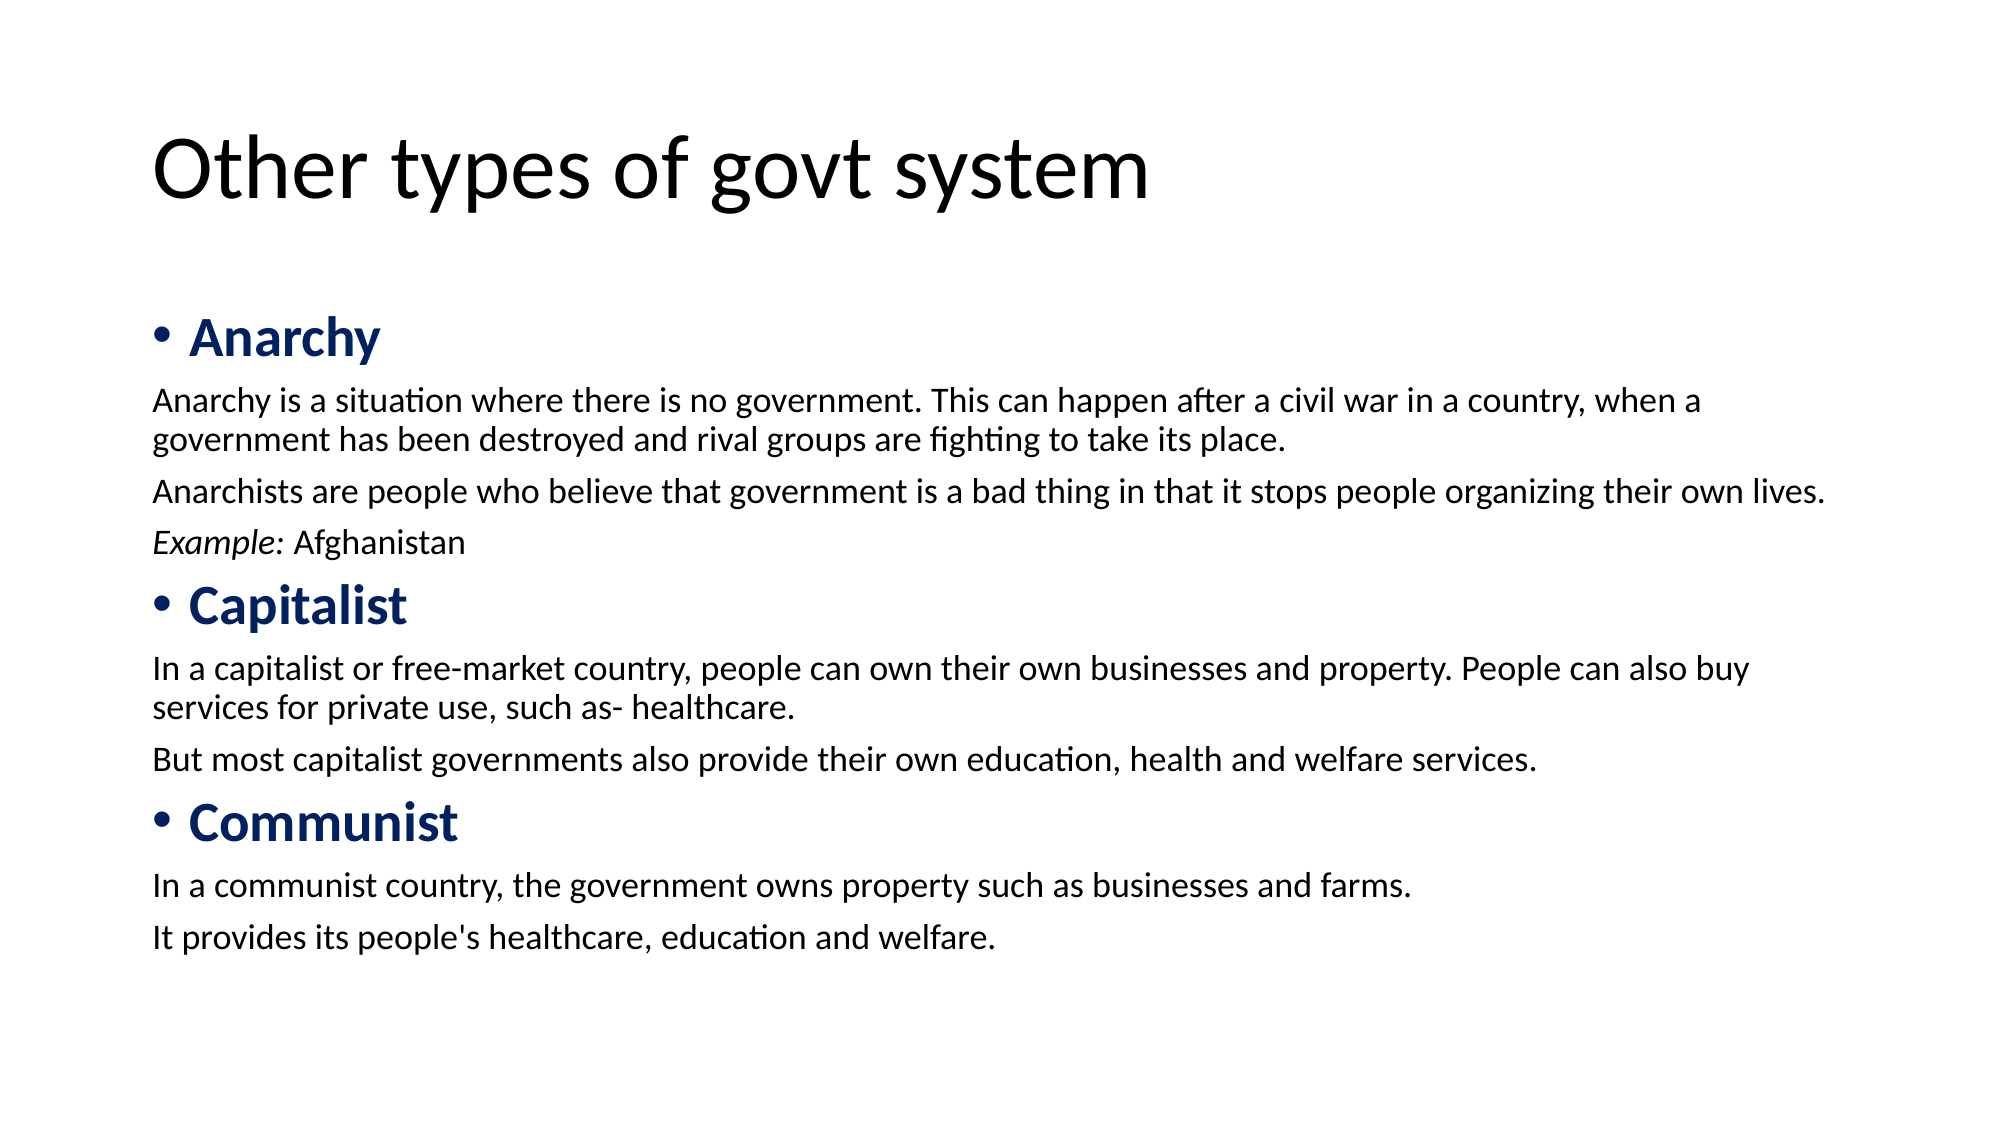

# Other types of govt system
Anarchy
Anarchy is a situation where there is no government. This can happen after a civil war in a country, when a government has been destroyed and rival groups are fighting to take its place.
Anarchists are people who believe that government is a bad thing in that it stops people organizing their own lives.
Example: Afghanistan
Capitalist
In a capitalist or free-market country, people can own their own businesses and property. People can also buy services for private use, such as- healthcare.
But most capitalist governments also provide their own education, health and welfare services.
Communist
In a communist country, the government owns property such as businesses and farms.
It provides its people's healthcare, education and welfare.